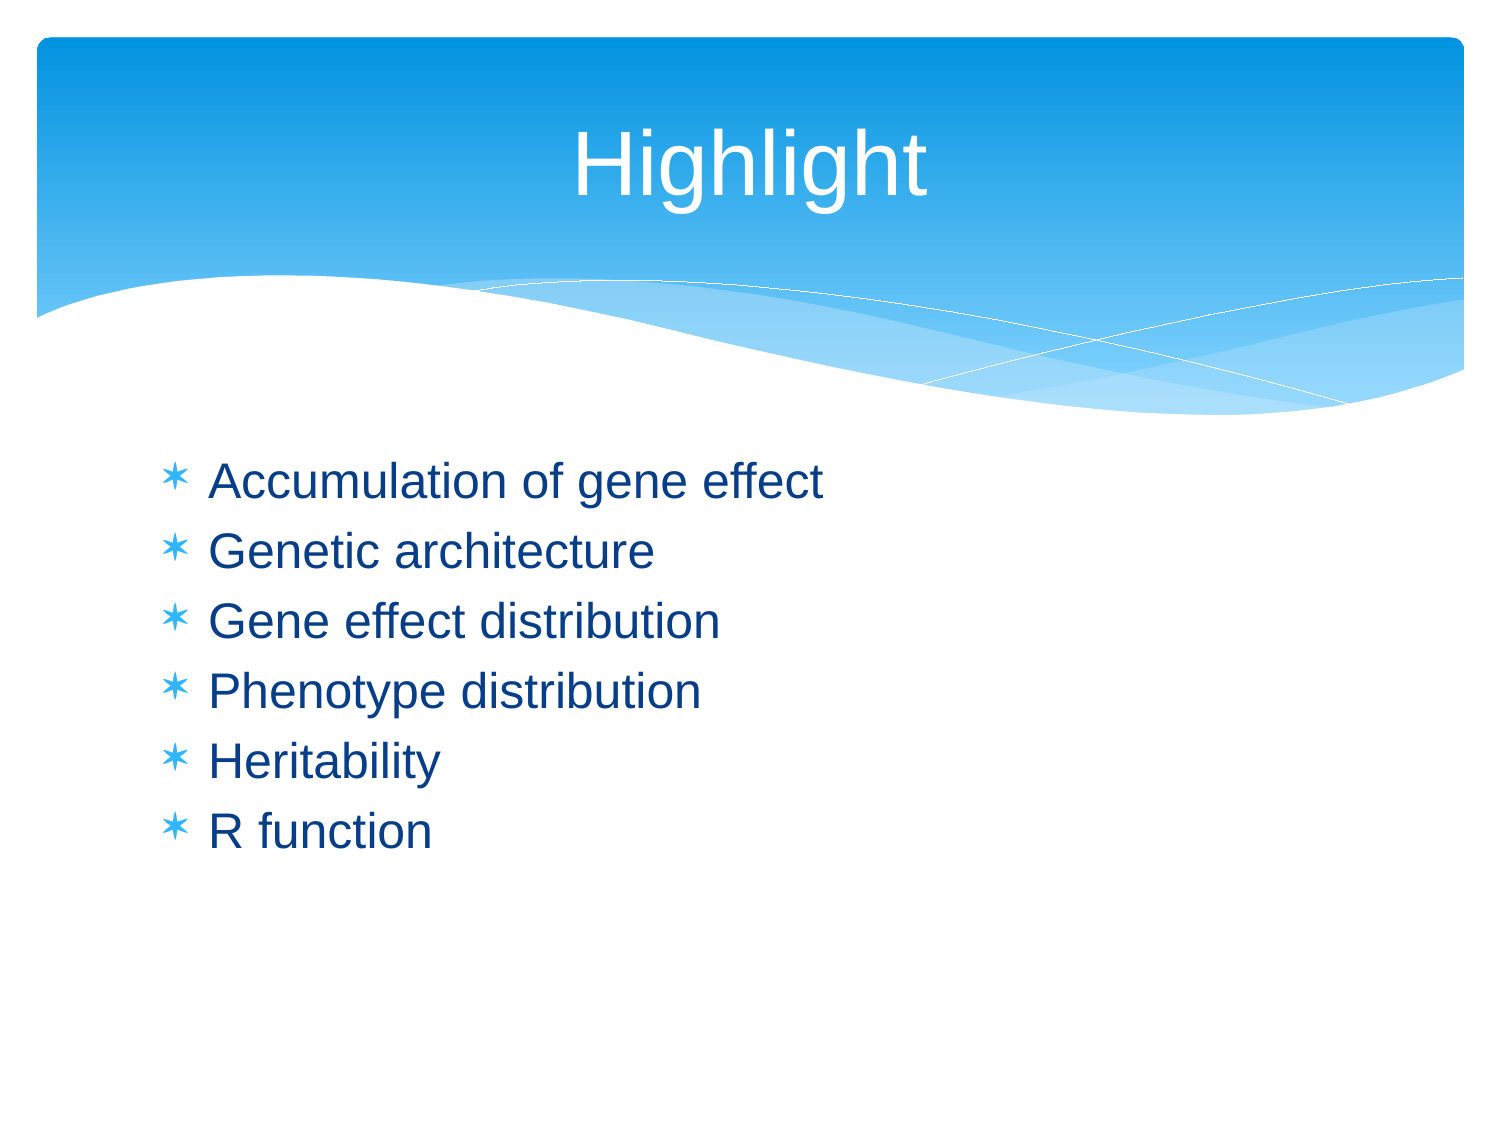

# Highlight
Accumulation of gene effect
Genetic architecture
Gene effect distribution
Phenotype distribution
Heritability
R function